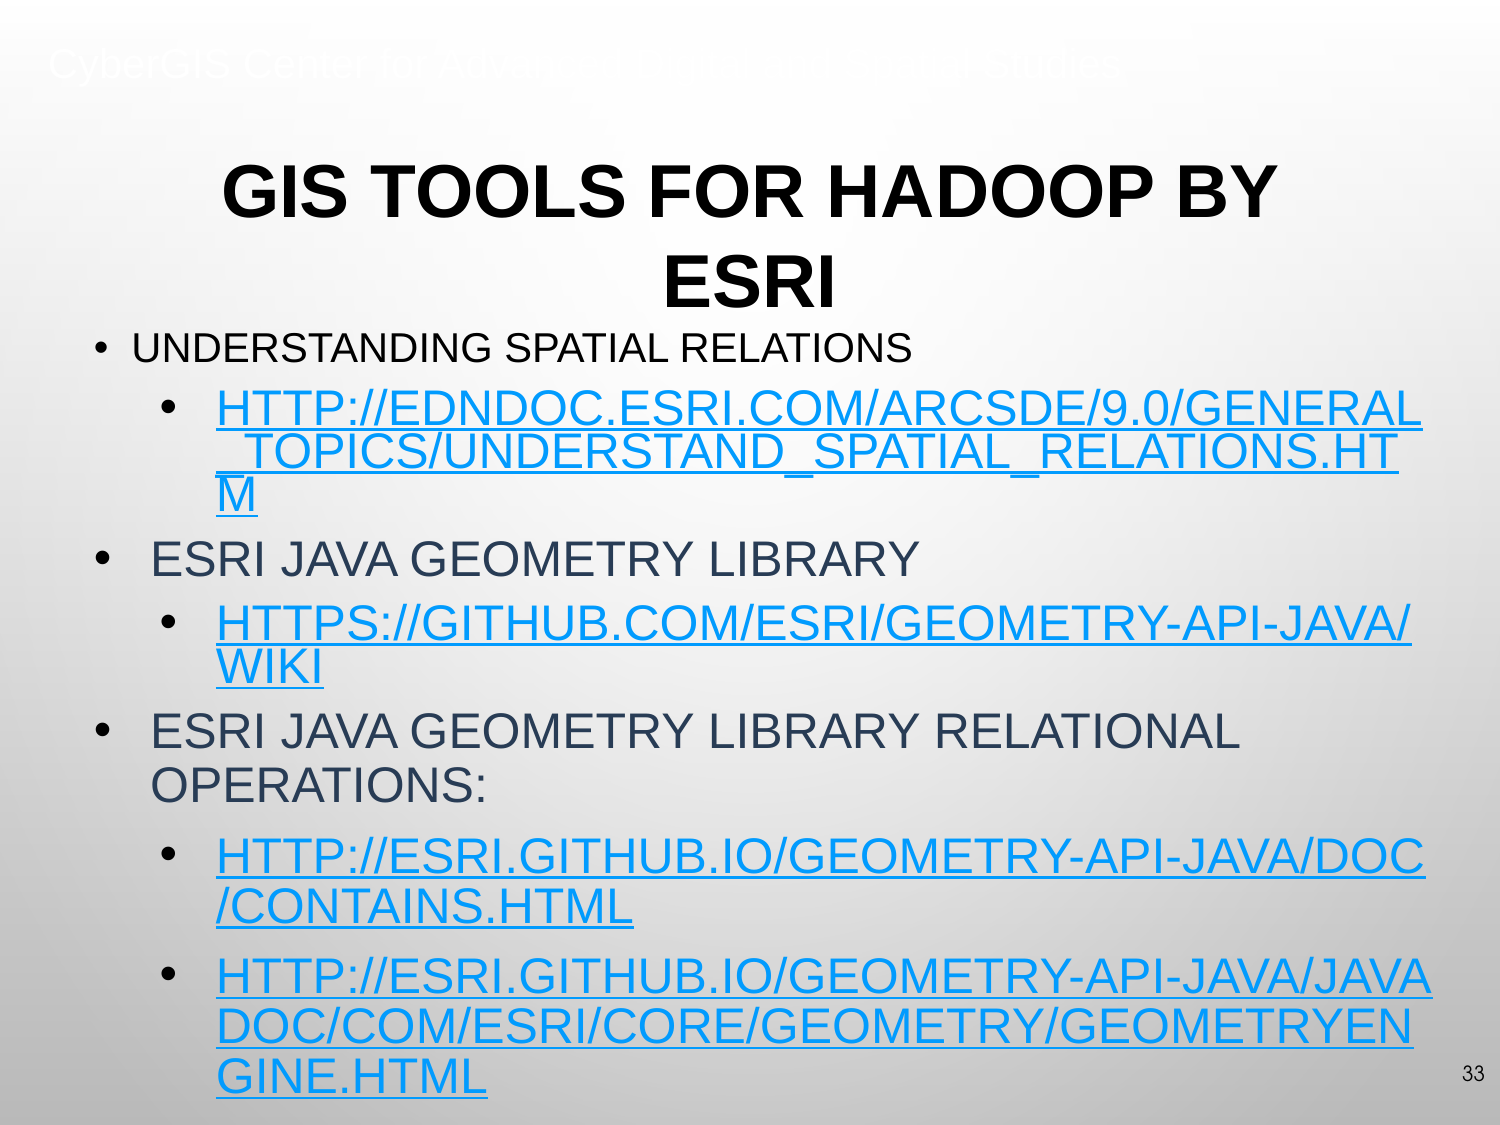

# GIS Tools for Hadoop by ESRI
Understanding spatial relations
http://edndoc.esri.com/arcsde/9.0/general_topics/understand_spatial_relations.htm
ESRI java Geometry Library
https://github.com/Esri/geometry-api-java/wiki
ESRI Java geometry library Relational operations:
http://esri.github.io/geometry-api-java/doc/Contains.html
http://esri.github.io/geometry-api-java/javadoc/com/esri/core/geometry/GeometryEngine.html

33